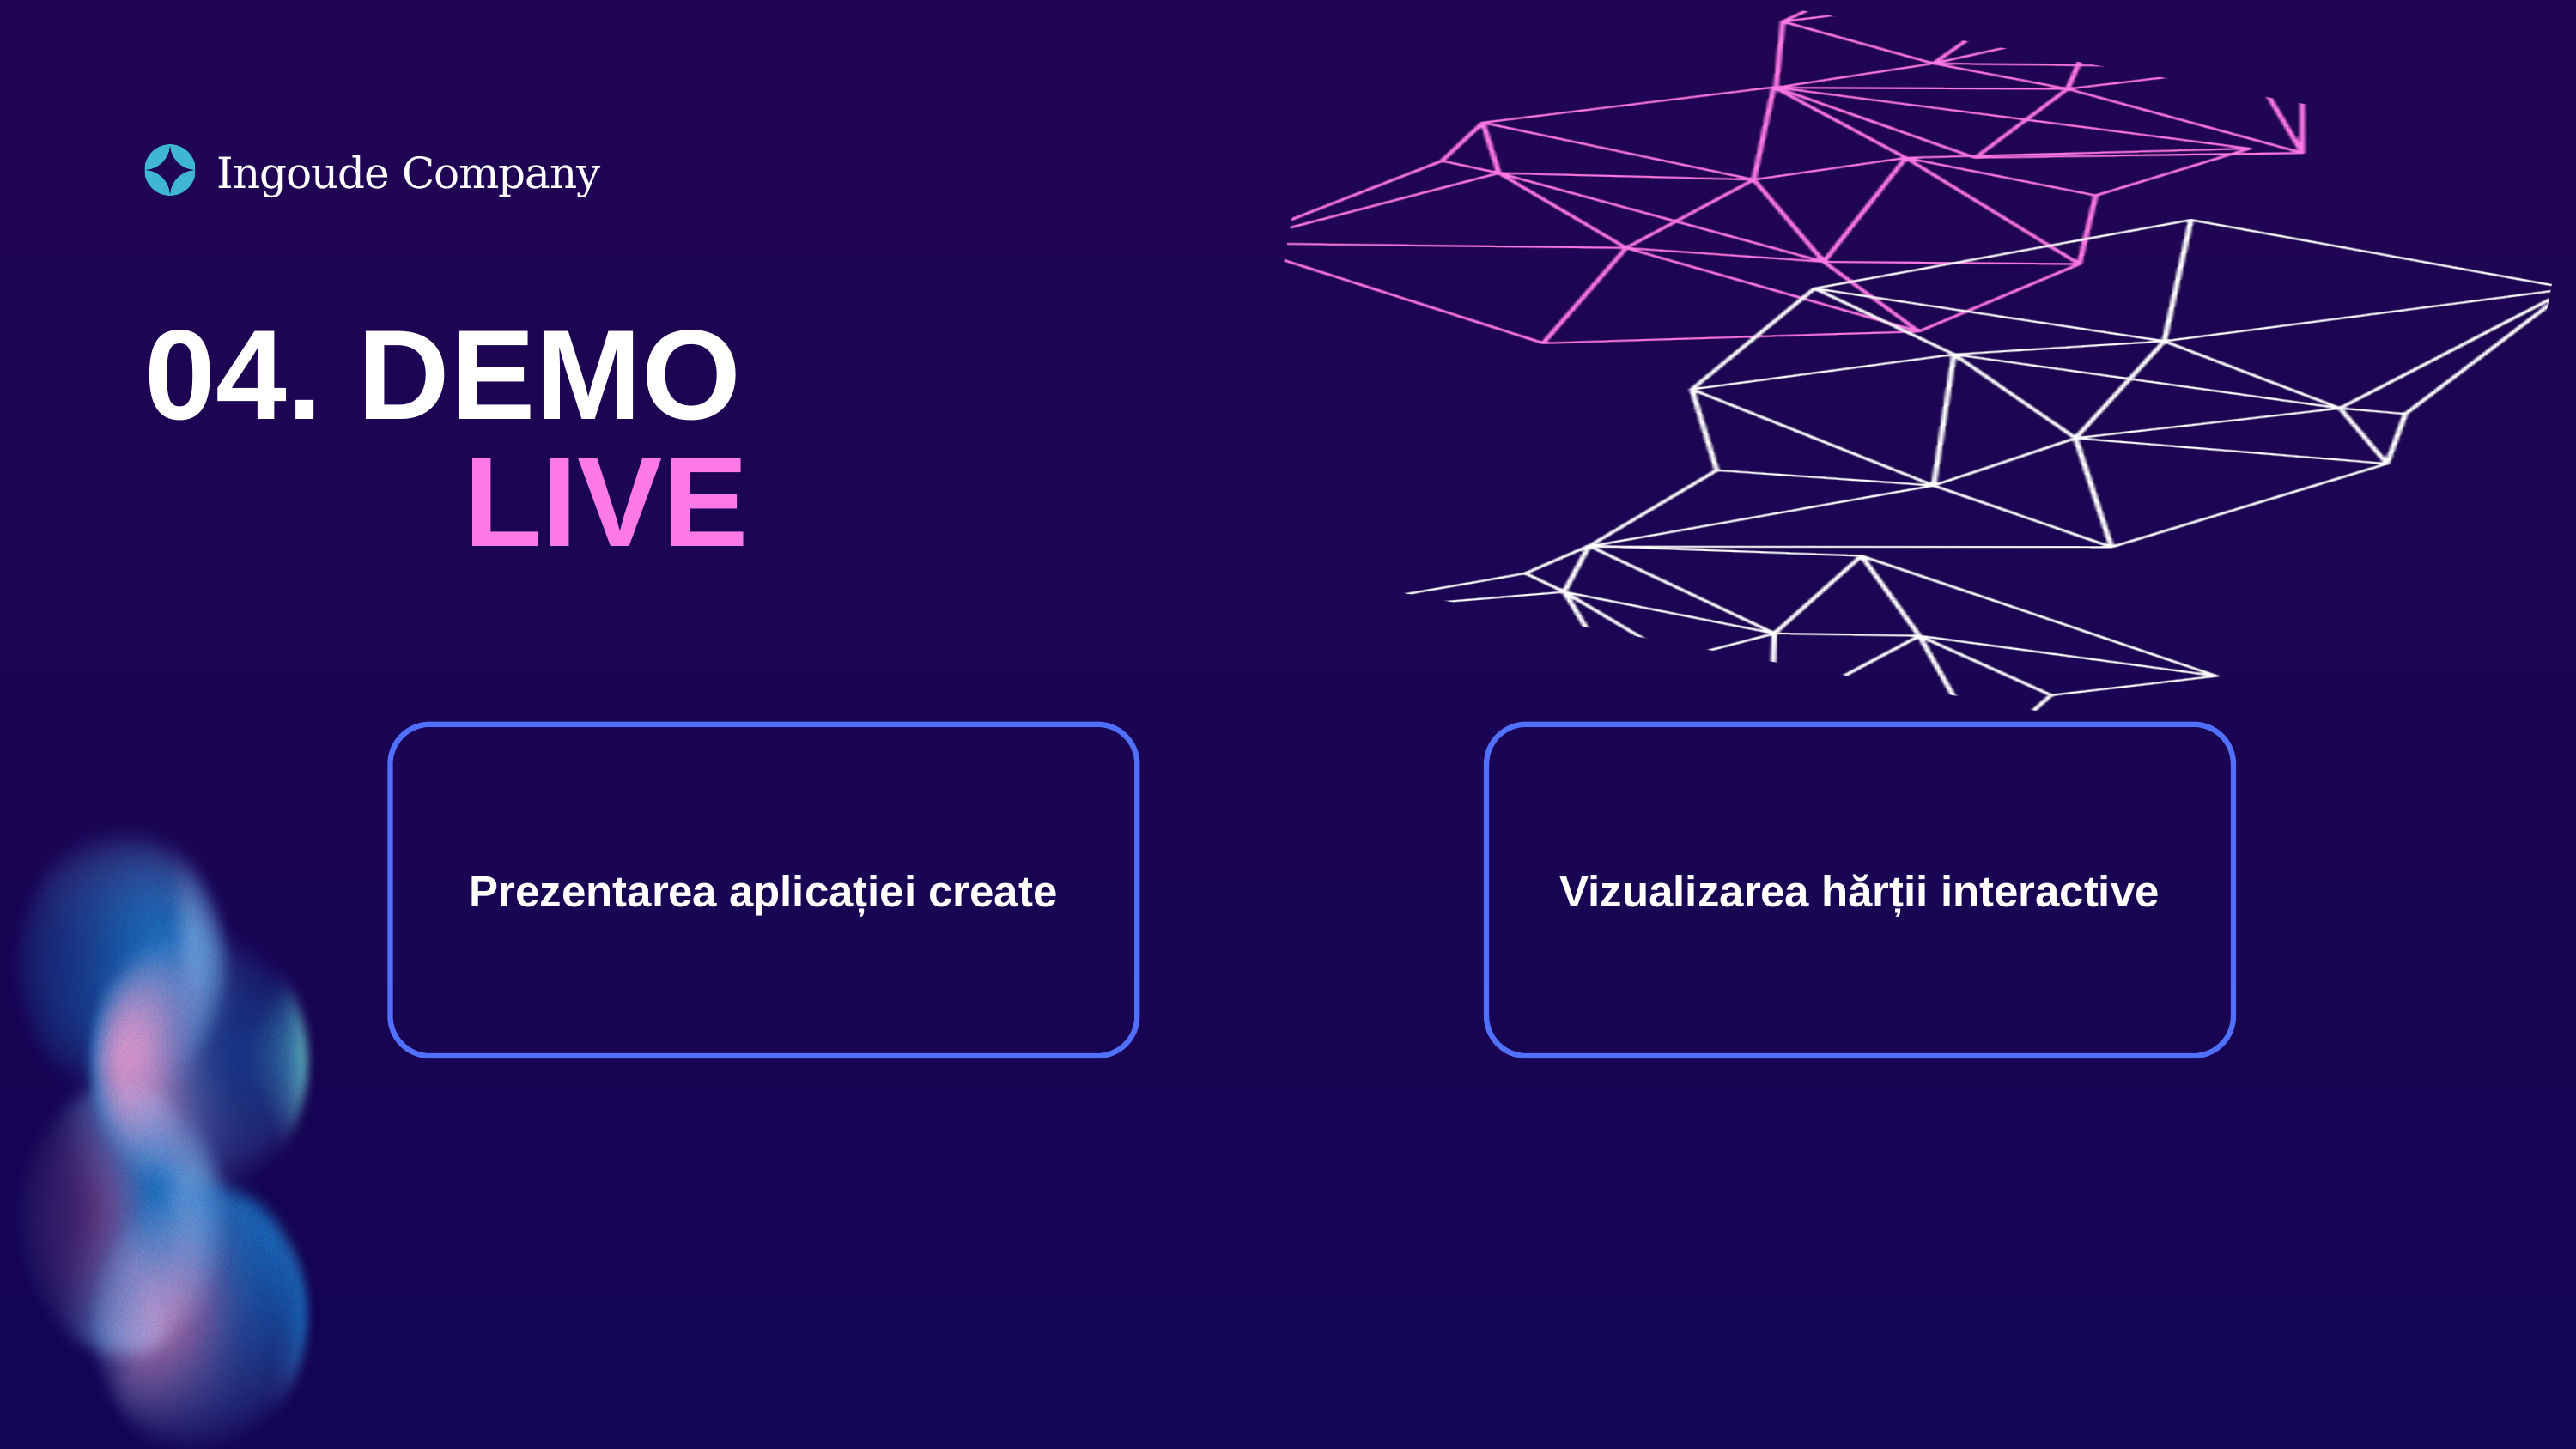

Ingoude Company

04. DEMO
LIVE

Prezentarea aplicației create
Vizualizarea hărții interactive